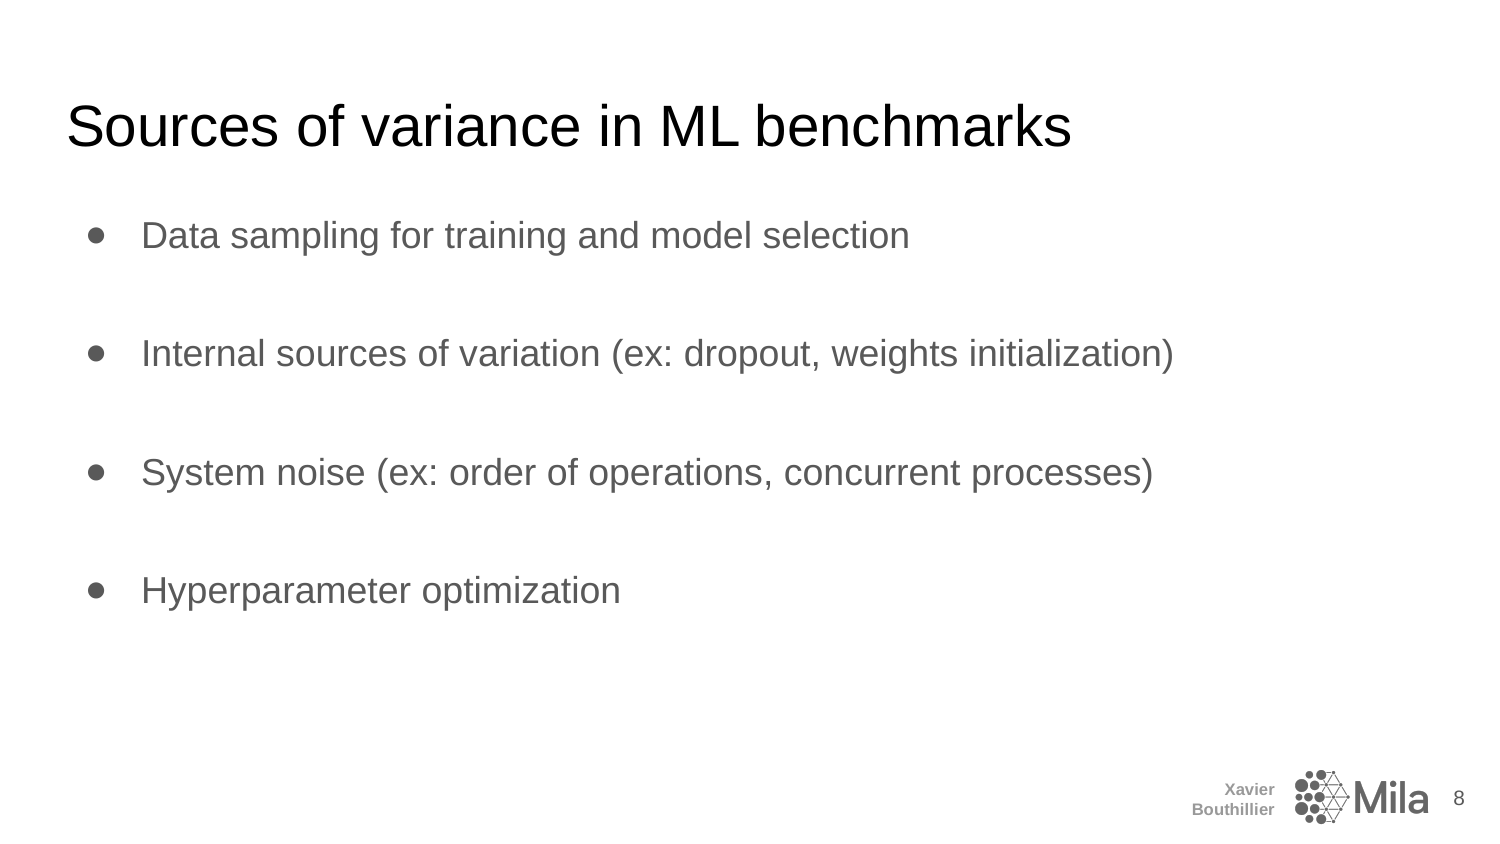

# Sources of variance in ML benchmarks
Data sampling for training and model selection
Internal sources of variation (ex: dropout, weights initialization)
System noise (ex: order of operations, concurrent processes)
Hyperparameter optimization
8